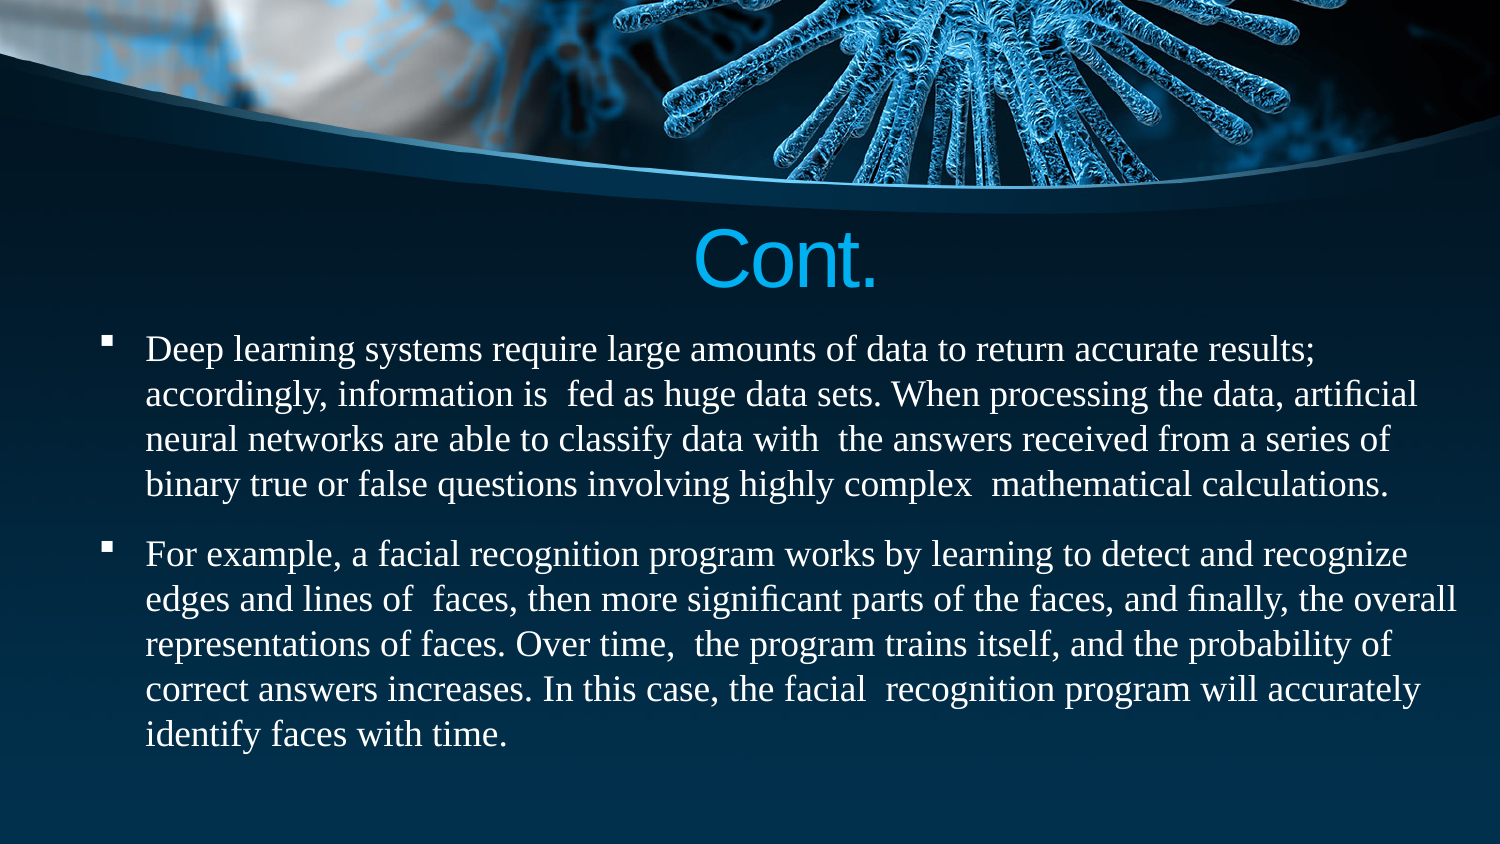

Cont.
Deep learning systems require large amounts of data to return accurate results; accordingly, information is  fed as huge data sets. When processing the data, artiﬁcial neural networks are able to classify data with  the answers received from a series of binary true or false questions involving highly complex  mathematical calculations.
For example, a facial recognition program works by learning to detect and recognize edges and lines of  faces, then more signiﬁcant parts of the faces, and ﬁnally, the overall representations of faces. Over time,  the program trains itself, and the probability of correct answers increases. In this case, the facial  recognition program will accurately identify faces with time.